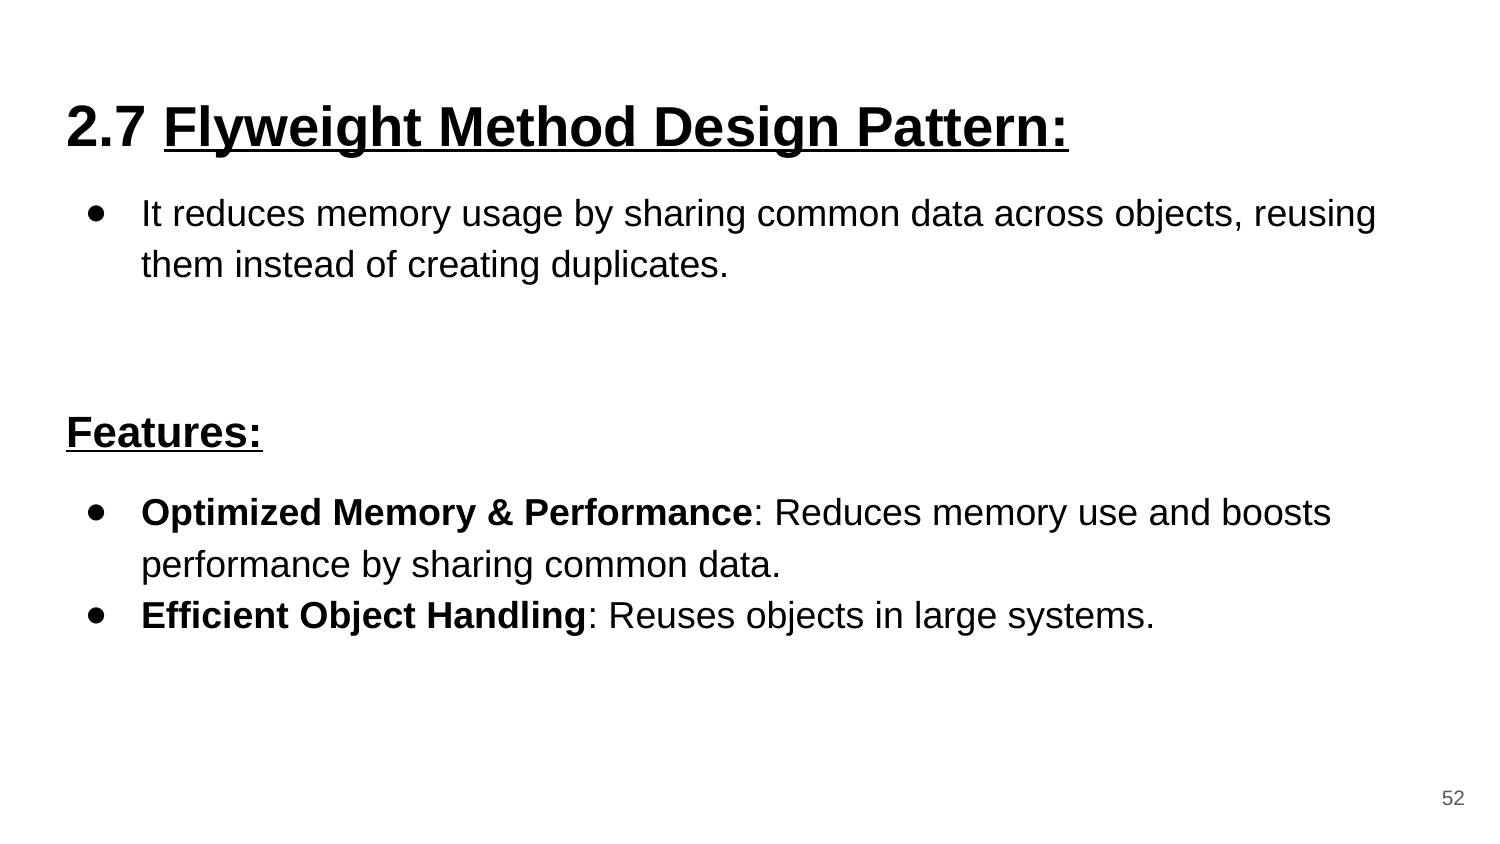

# 2.7 Flyweight Method Design Pattern:
It reduces memory usage by sharing common data across objects, reusing them instead of creating duplicates.

Features:
Optimized Memory & Performance: Reduces memory use and boosts performance by sharing common data.
Efficient Object Handling: Reuses objects in large systems.

52